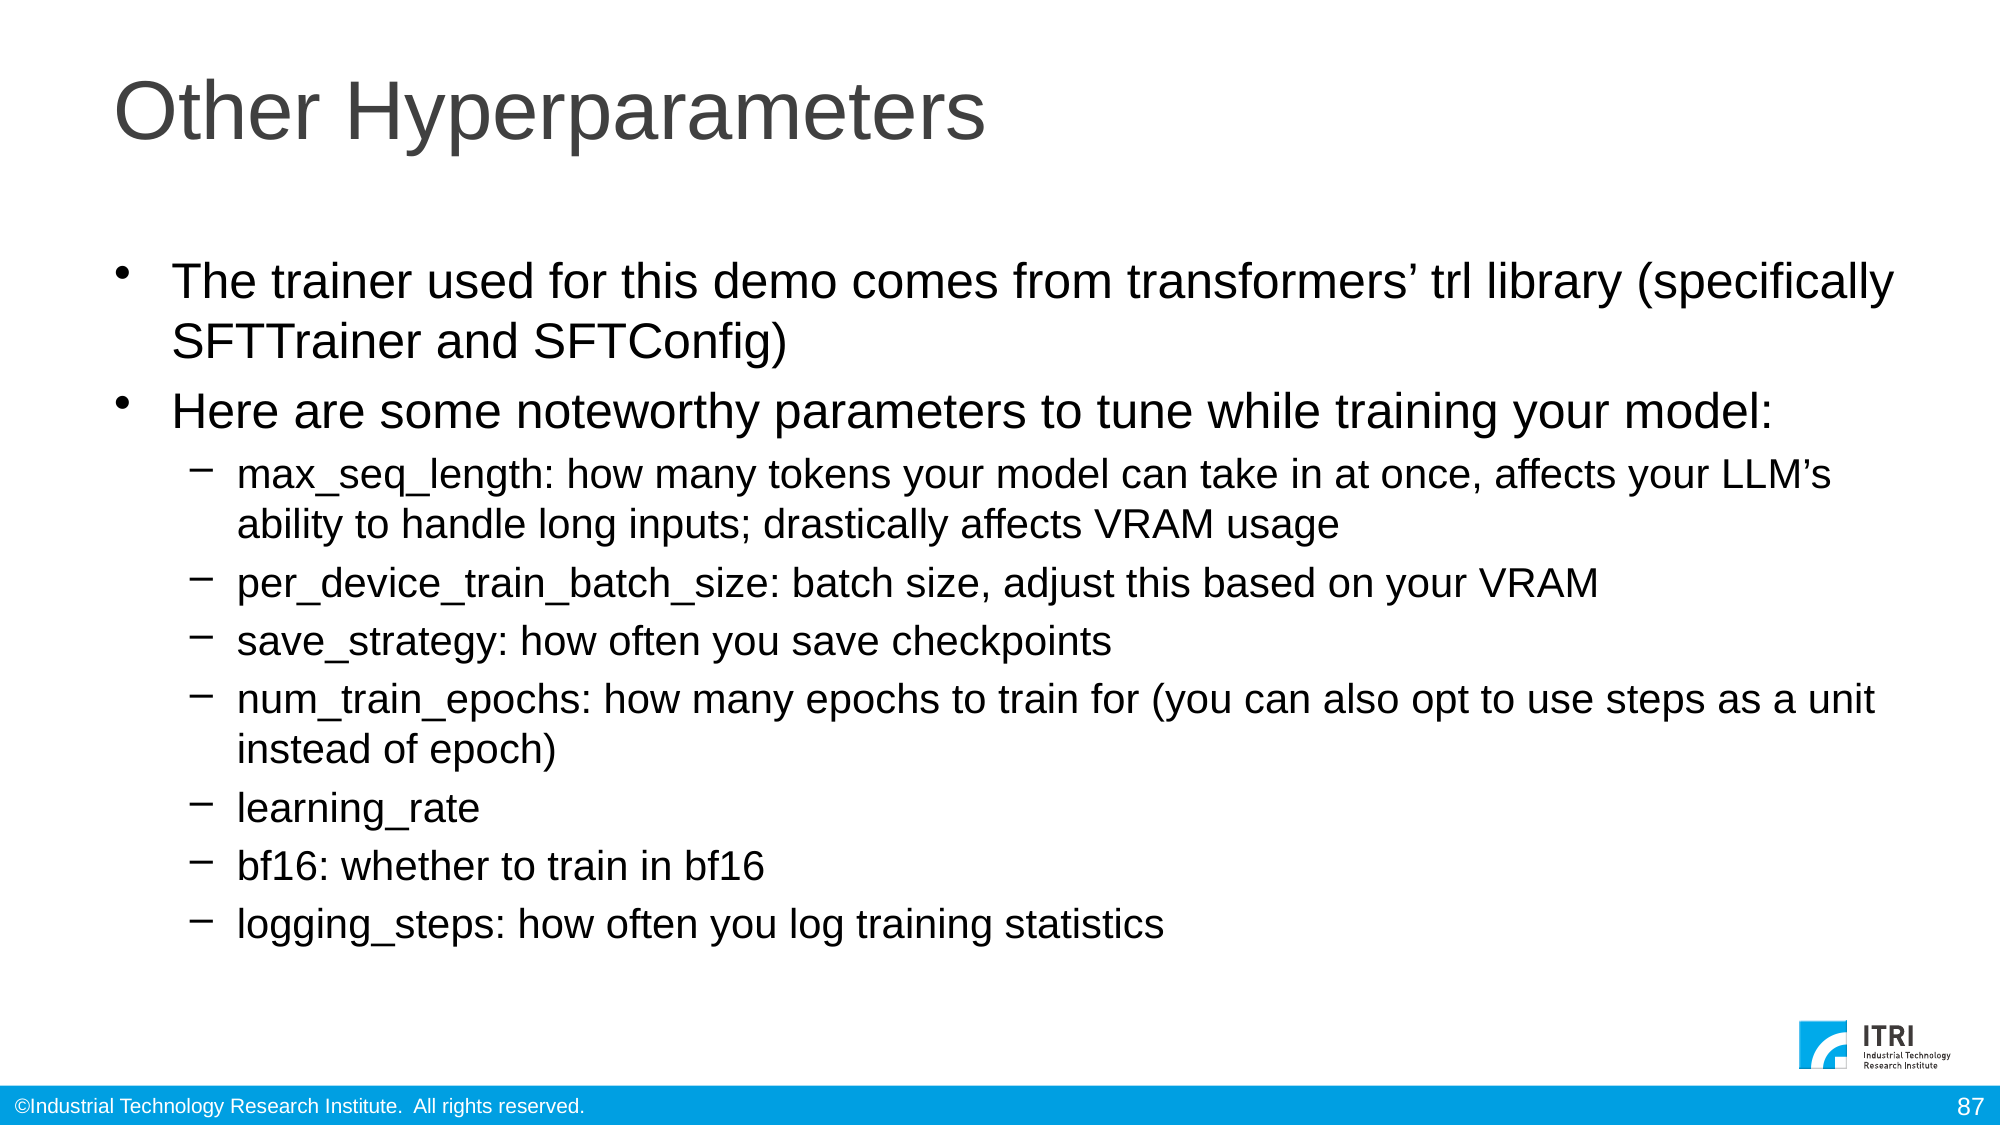

# Other Hyperparameters
The trainer used for this demo comes from transformers’ trl library (specifically SFTTrainer and SFTConfig)
Here are some noteworthy parameters to tune while training your model:
max_seq_length: how many tokens your model can take in at once, affects your LLM’s ability to handle long inputs; drastically affects VRAM usage
per_device_train_batch_size: batch size, adjust this based on your VRAM
save_strategy: how often you save checkpoints
num_train_epochs: how many epochs to train for (you can also opt to use steps as a unit instead of epoch)
learning_rate
bf16: whether to train in bf16
logging_steps: how often you log training statistics
87